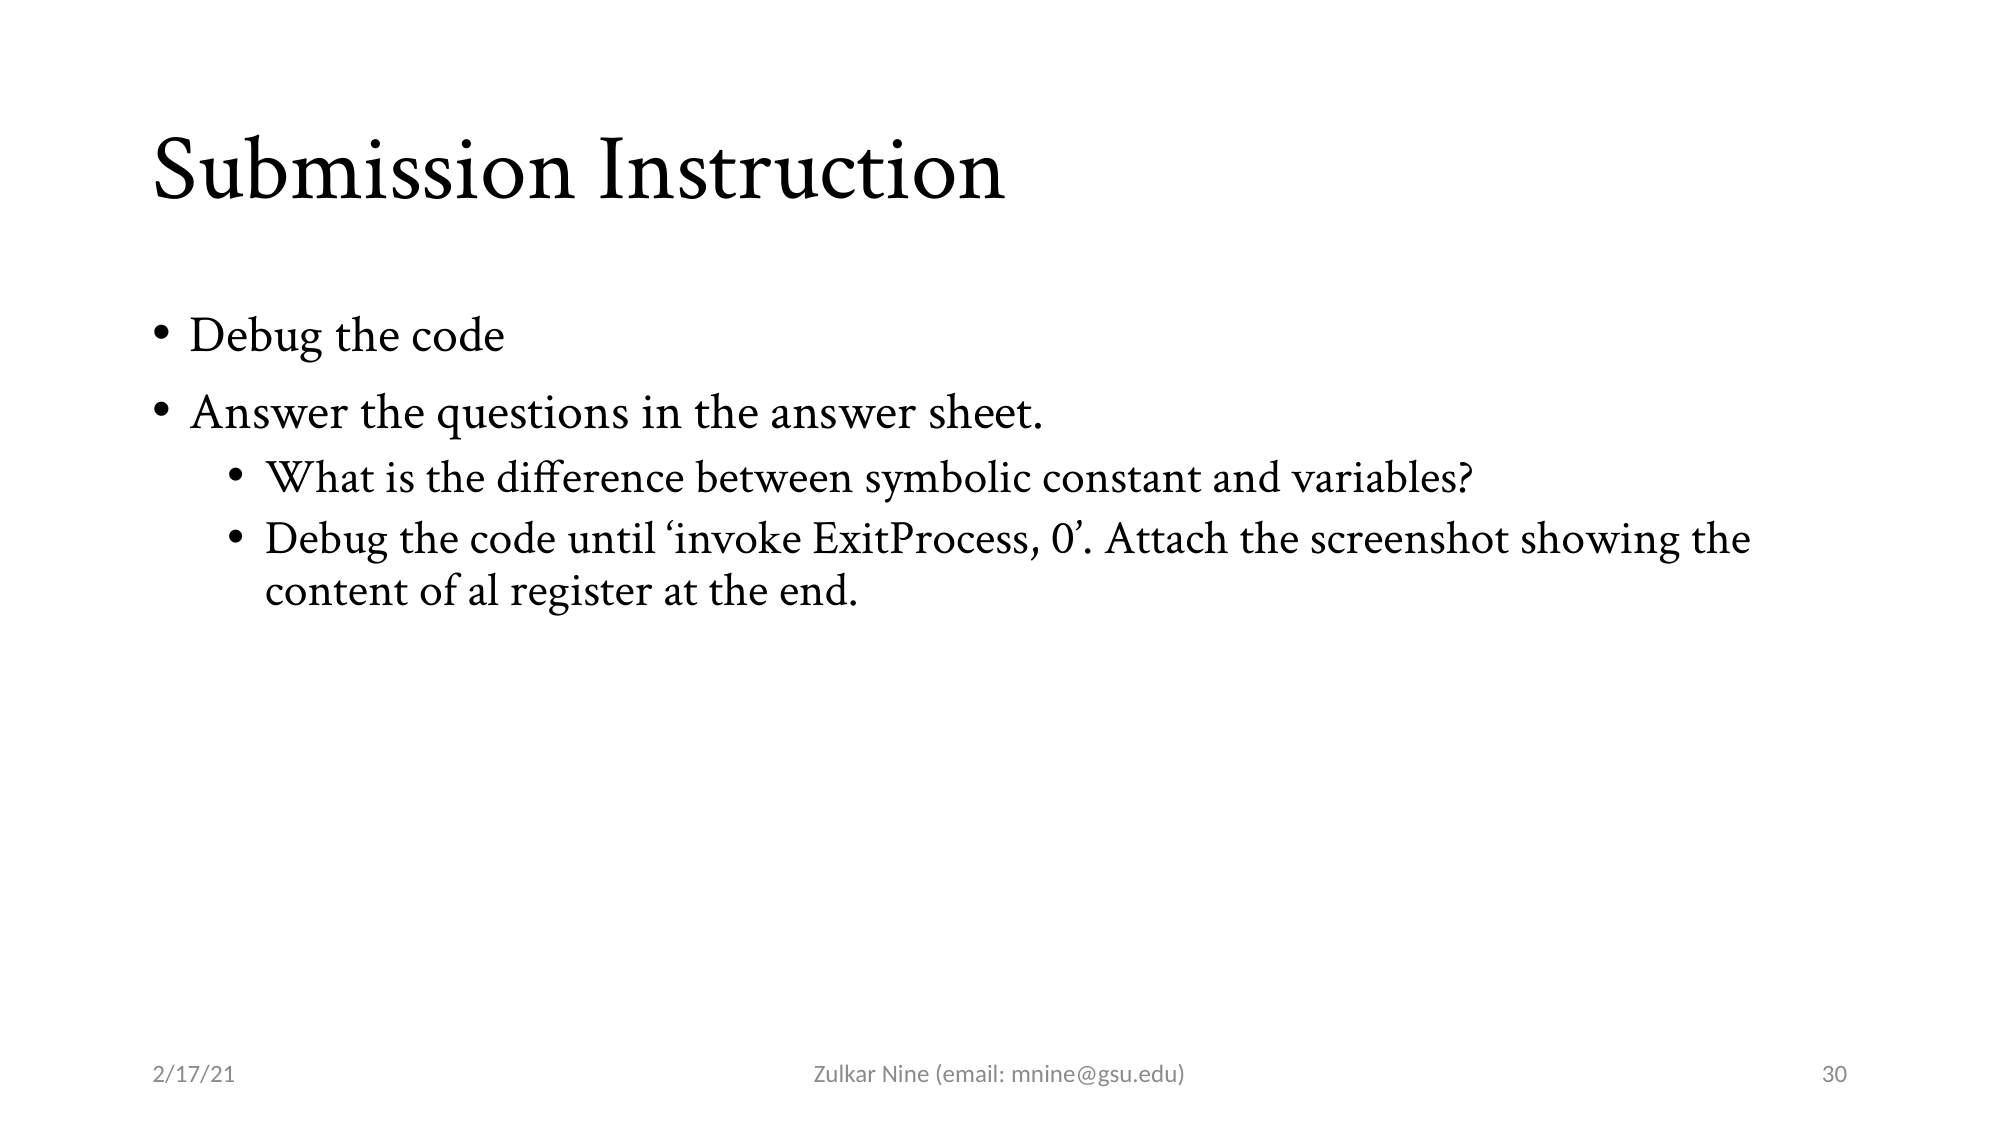

# Submission Instruction
Debug the code
Answer the questions in the answer sheet.
What is the difference between symbolic constant and variables?
Debug the code until ‘invoke ExitProcess, 0’. Attach the screenshot showing the content of al register at the end.

2/17/21
Zulkar Nine (email: mnine@gsu.edu)
30